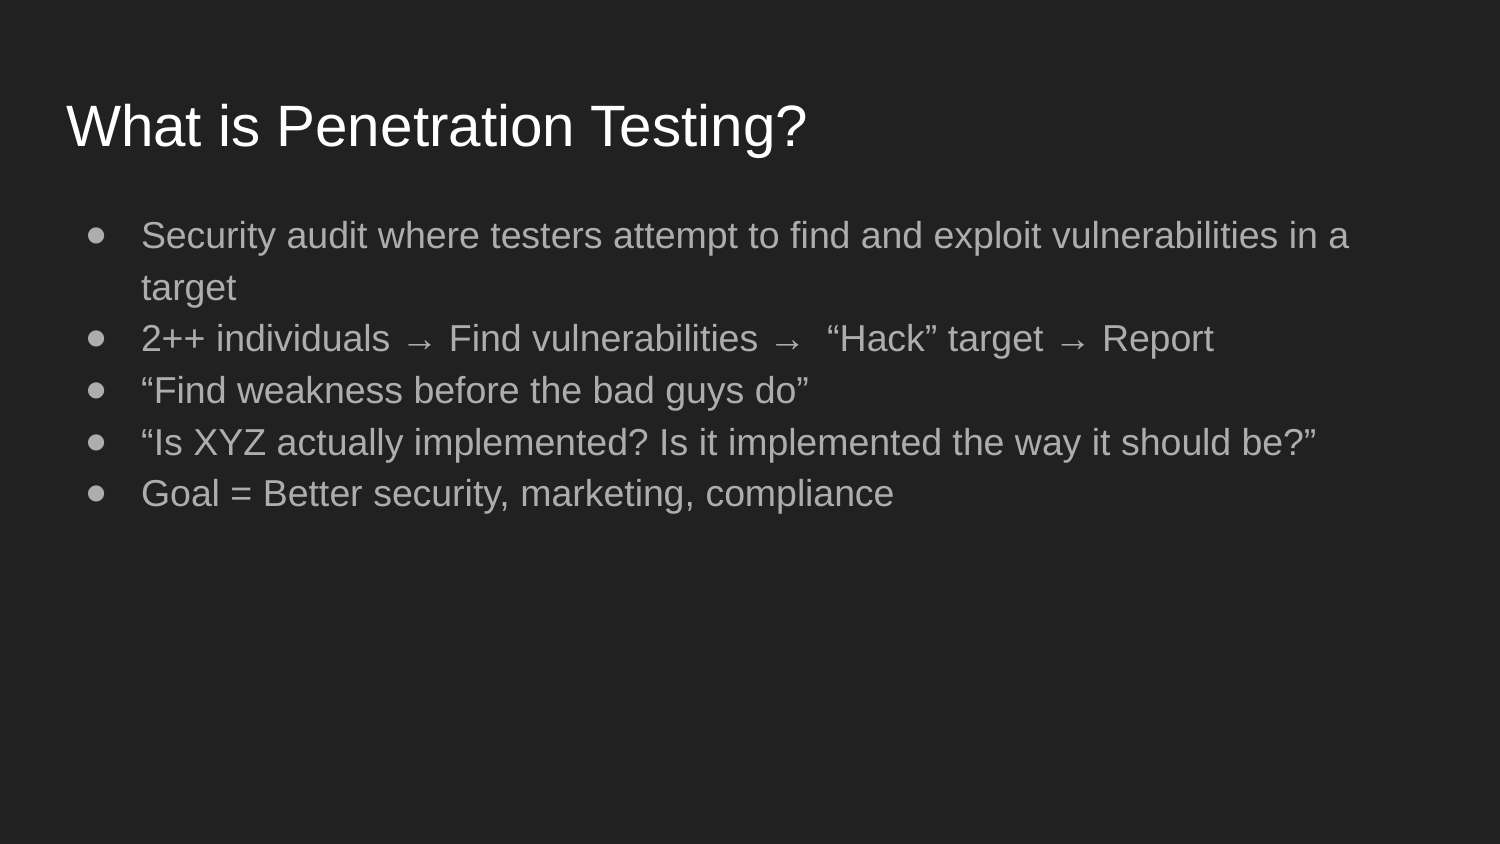

# What is Penetration Testing?
Security audit where testers attempt to find and exploit vulnerabilities in a target
2++ individuals → Find vulnerabilities →  “Hack” target → Report
“Find weakness before the bad guys do”
“Is XYZ actually implemented? Is it implemented the way it should be?”
Goal = Better security, marketing, compliance